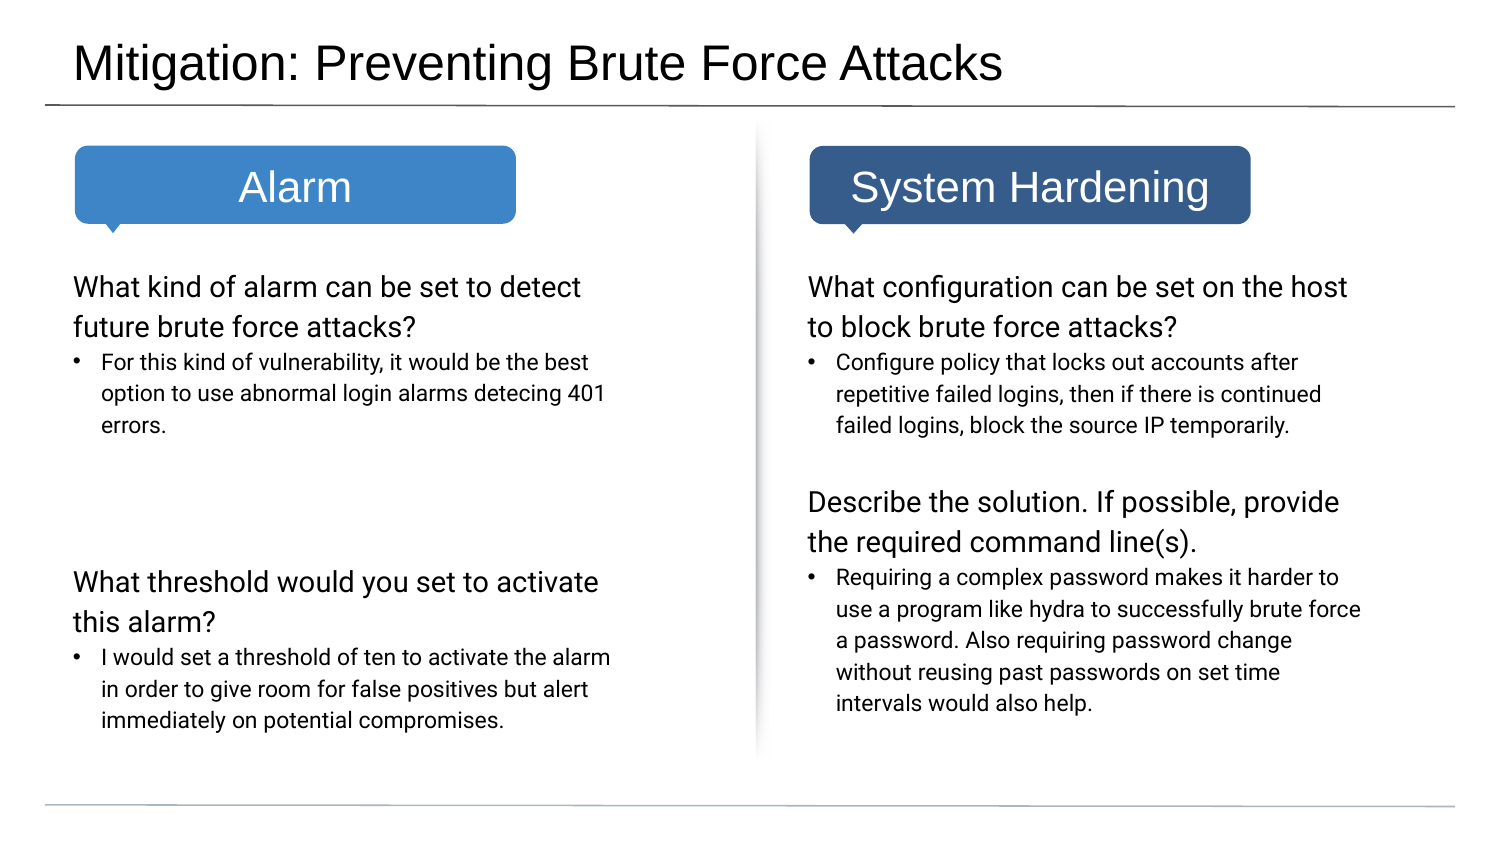

# Mitigation: Preventing Brute Force Attacks
What kind of alarm can be set to detect future brute force attacks?
For this kind of vulnerability, it would be the best option to use abnormal login alarms detecing 401 errors.

What threshold would you set to activate this alarm?
I would set a threshold of ten to activate the alarm in order to give room for false positives but alert immediately on potential compromises.
What configuration can be set on the host to block brute force attacks?
Configure policy that locks out accounts after repetitive failed logins, then if there is continued failed logins, block the source IP temporarily.

Describe the solution. If possible, provide the required command line(s).
Requiring a complex password makes it harder to use a program like hydra to successfully brute force a password. Also requiring password change without reusing past passwords on set time intervals would also help.